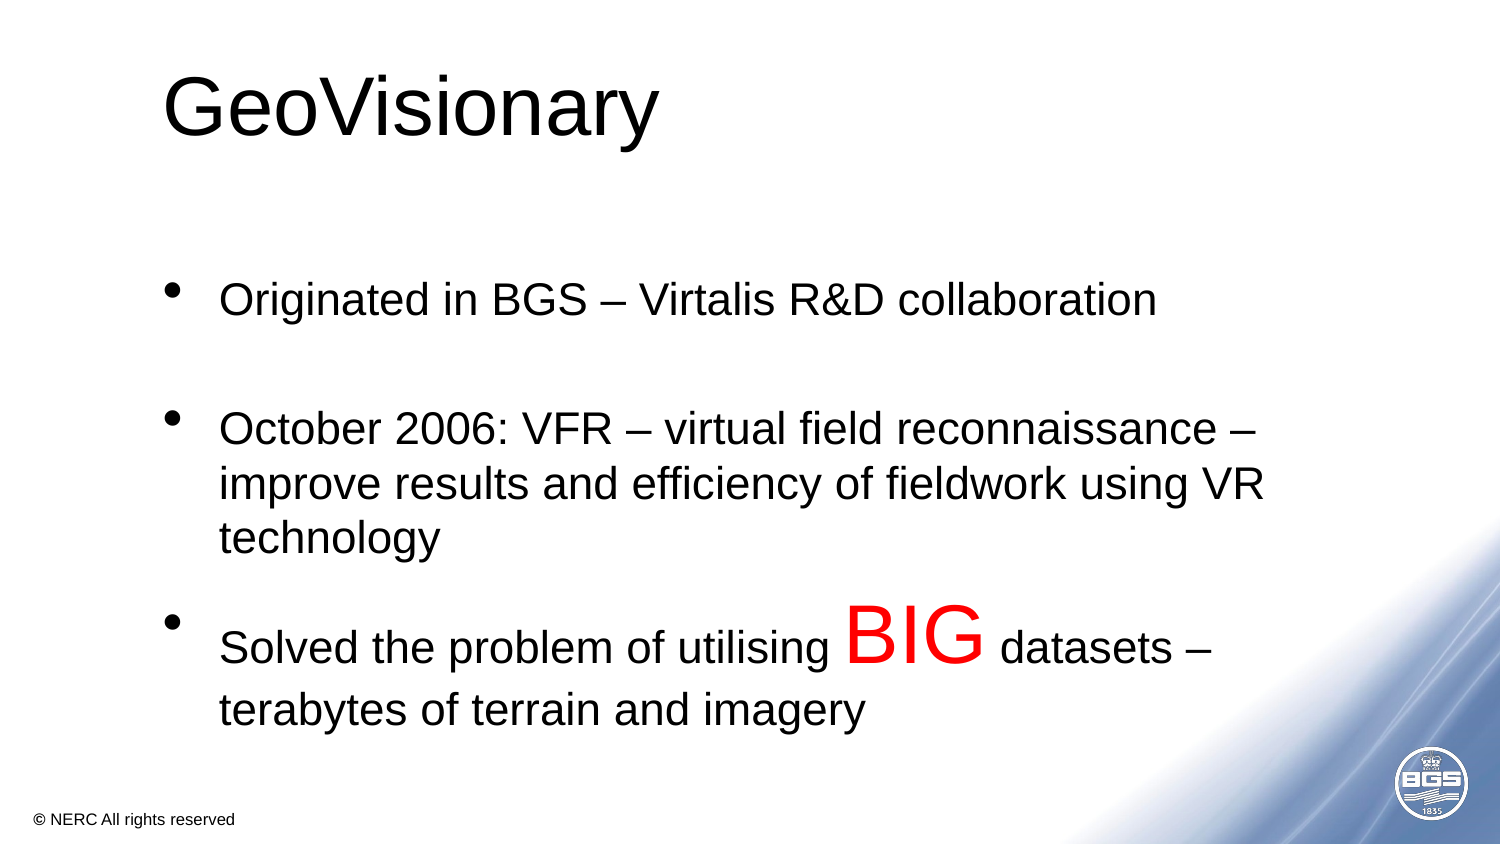

# GeoVisionary
Originated in BGS – Virtalis R&D collaboration

October 2006: VFR – virtual field reconnaissance – improve results and efficiency of fieldwork using VR technology
Solved the problem of utilising BIG datasets – terabytes of terrain and imagery